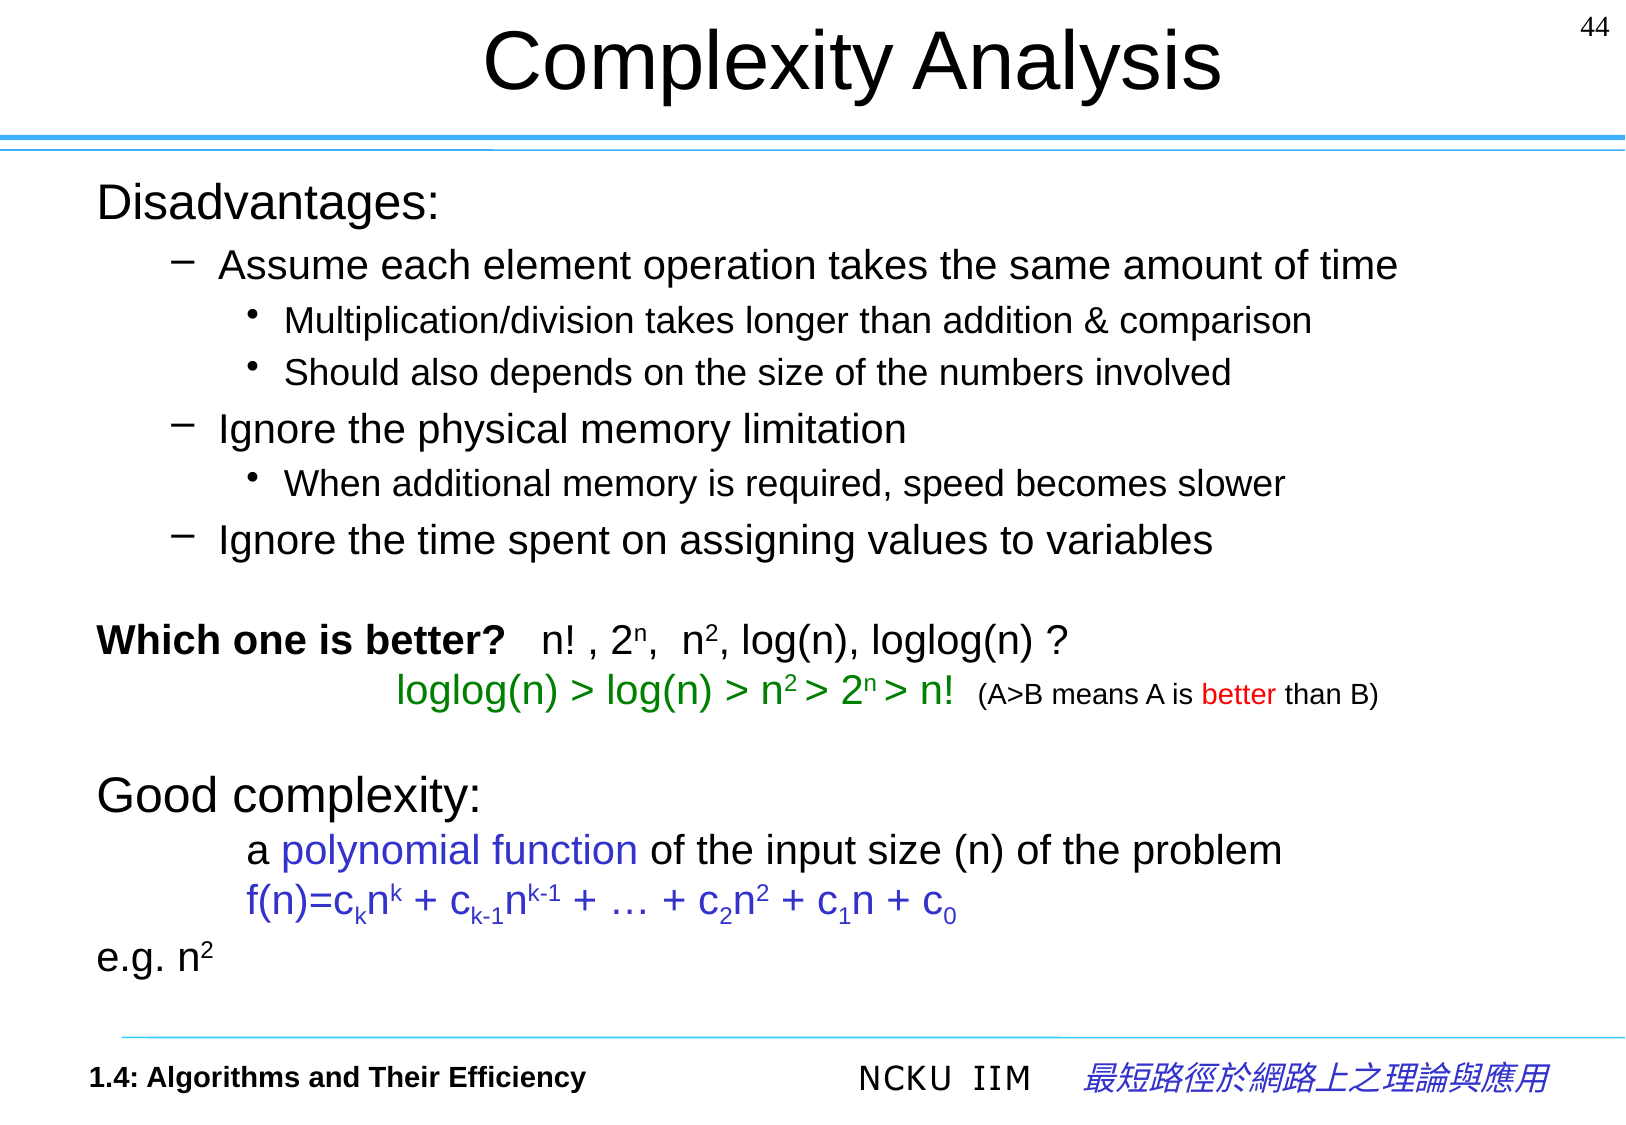

# Complexity Analysis
44
Disadvantages:
Assume each element operation takes the same amount of time
Multiplication/division takes longer than addition & comparison
Should also depends on the size of the numbers involved
Ignore the physical memory limitation
When additional memory is required, speed becomes slower
Ignore the time spent on assigning values to variables

Which one is better?   n! , 2n,  n2, log(n), loglog(n) ?
		loglog(n) > log(n) > n2 > 2n > n!  (A>B means A is better than B)

Good complexity:
	a polynomial function of the input size (n) of the problem
	f(n)=cknk + ck-1nk-1 + … + c2n2 + c1n + c0
e.g. n2
1.4: Algorithms and Their Efficiency